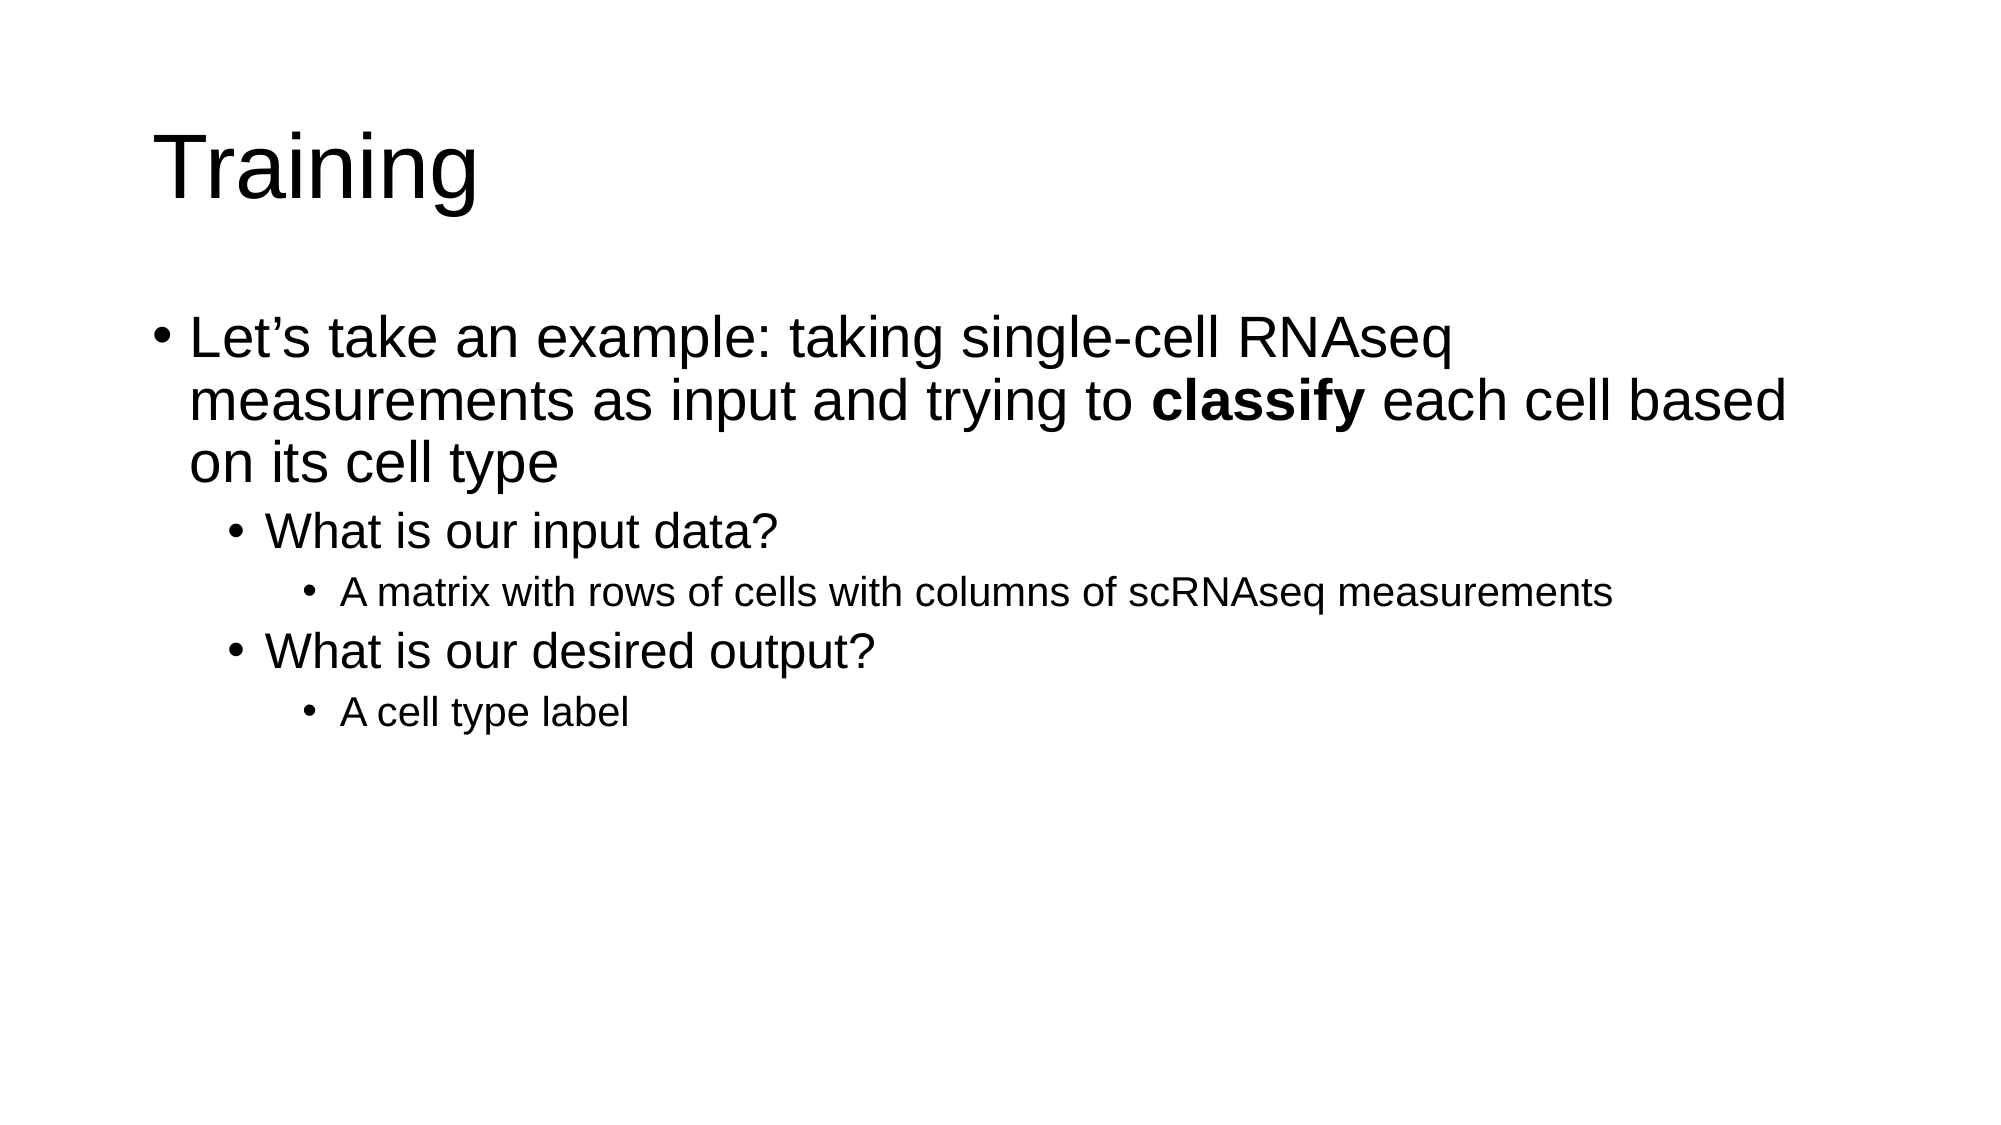

# Training
Let’s take an example: taking single-cell RNAseq measurements as input and trying to classify each cell based on its cell type
What is our input data?
A matrix with rows of cells with columns of scRNAseq measurements
What is our desired output?
A cell type label